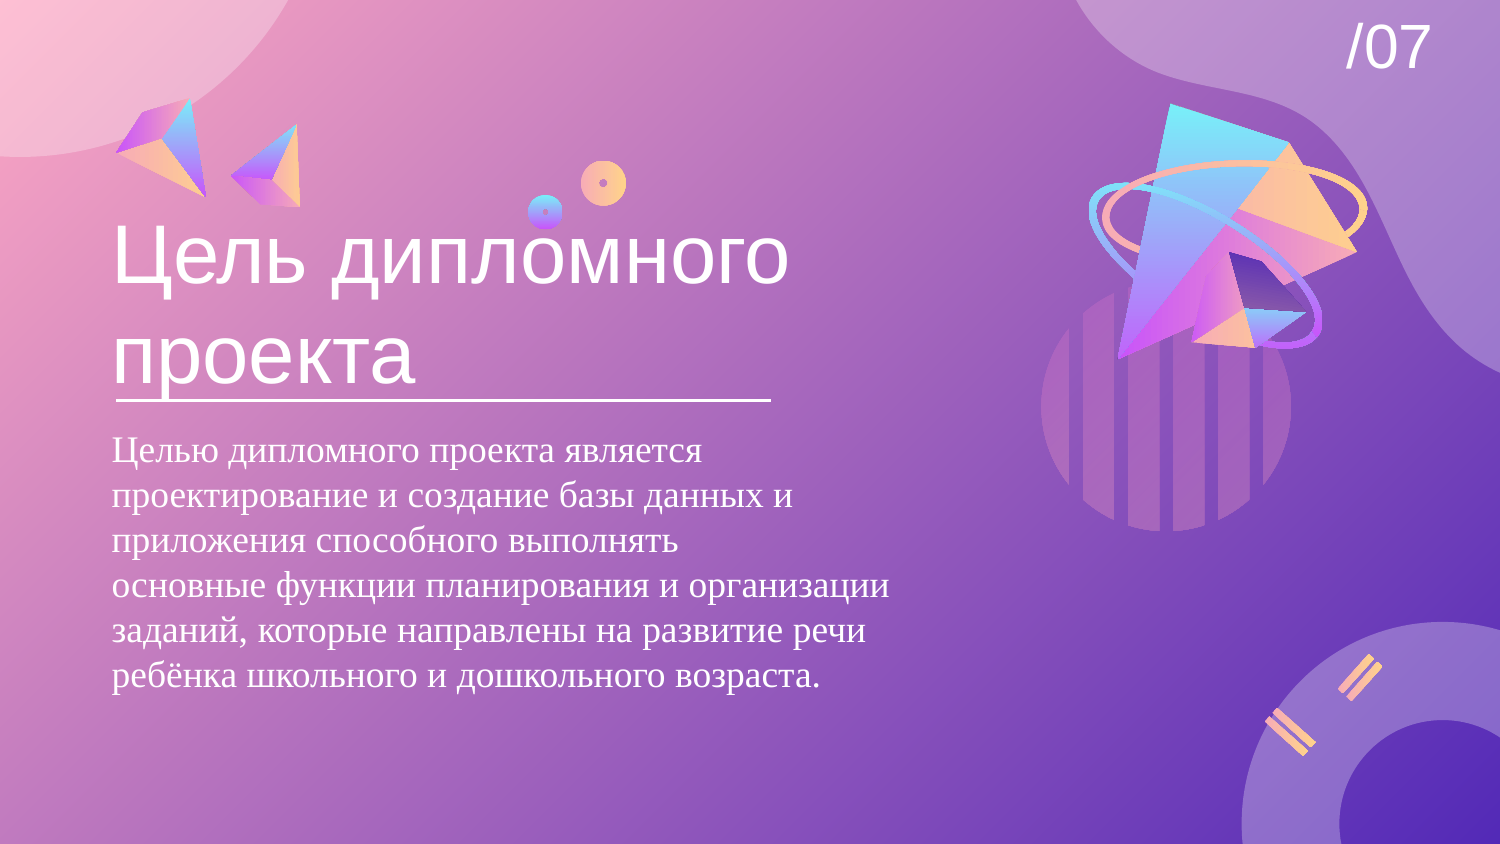

/07

# Цель дипломного проекта

Целью дипломного проекта является проектирование и создание базы данных и приложения способного выполнять основные функции планирования и организации заданий, которые направлены на развитие речи ребёнка школьного и дошкольного возраста.